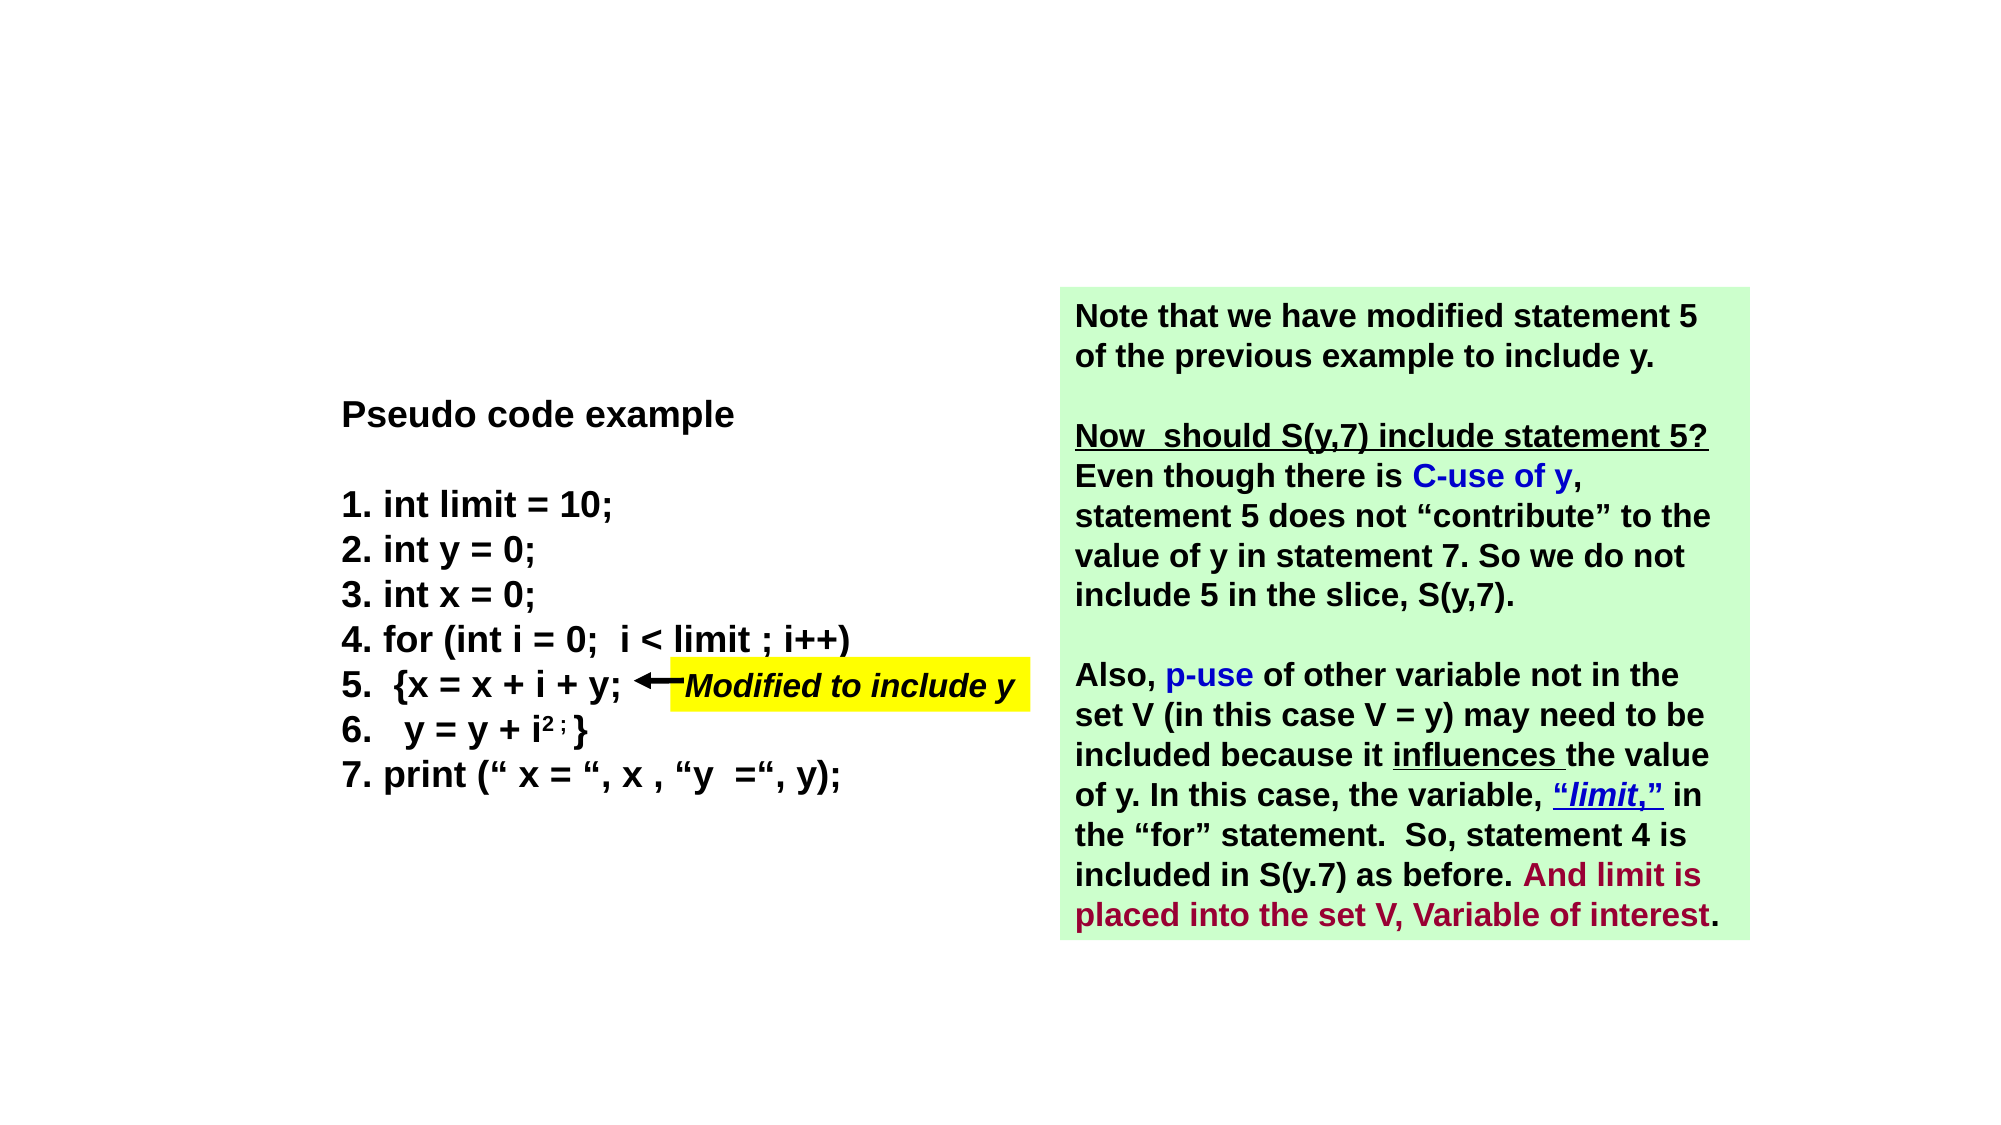

Note that we have modified statement 5
of the previous example to include y.

Now  should S(y,7) include statement 5?
Even though there is C-use of y, statement 5 does not “contribute” to the value of y in statement 7. So we do not include 5 in the slice, S(y,7).

Also, p-use of other variable not in the
set V (in this case V = y) may need to be
included because it influences the value
of y. In this case, the variable, “limit,” in the “for” statement.  So, statement 4 is included in S(y.7) as before. And limit is placed into the set V, Variable of interest.
Pseudo code example

1. int limit = 10;
2. int y = 0;
3. int x = 0;
4. for (int i = 0;  i < limit ; i++)
5.  {x = x + i + y;
6.   y = y + i2 ; }
7. print (“ x = “, x , “y  =“, y);

Modified to include y